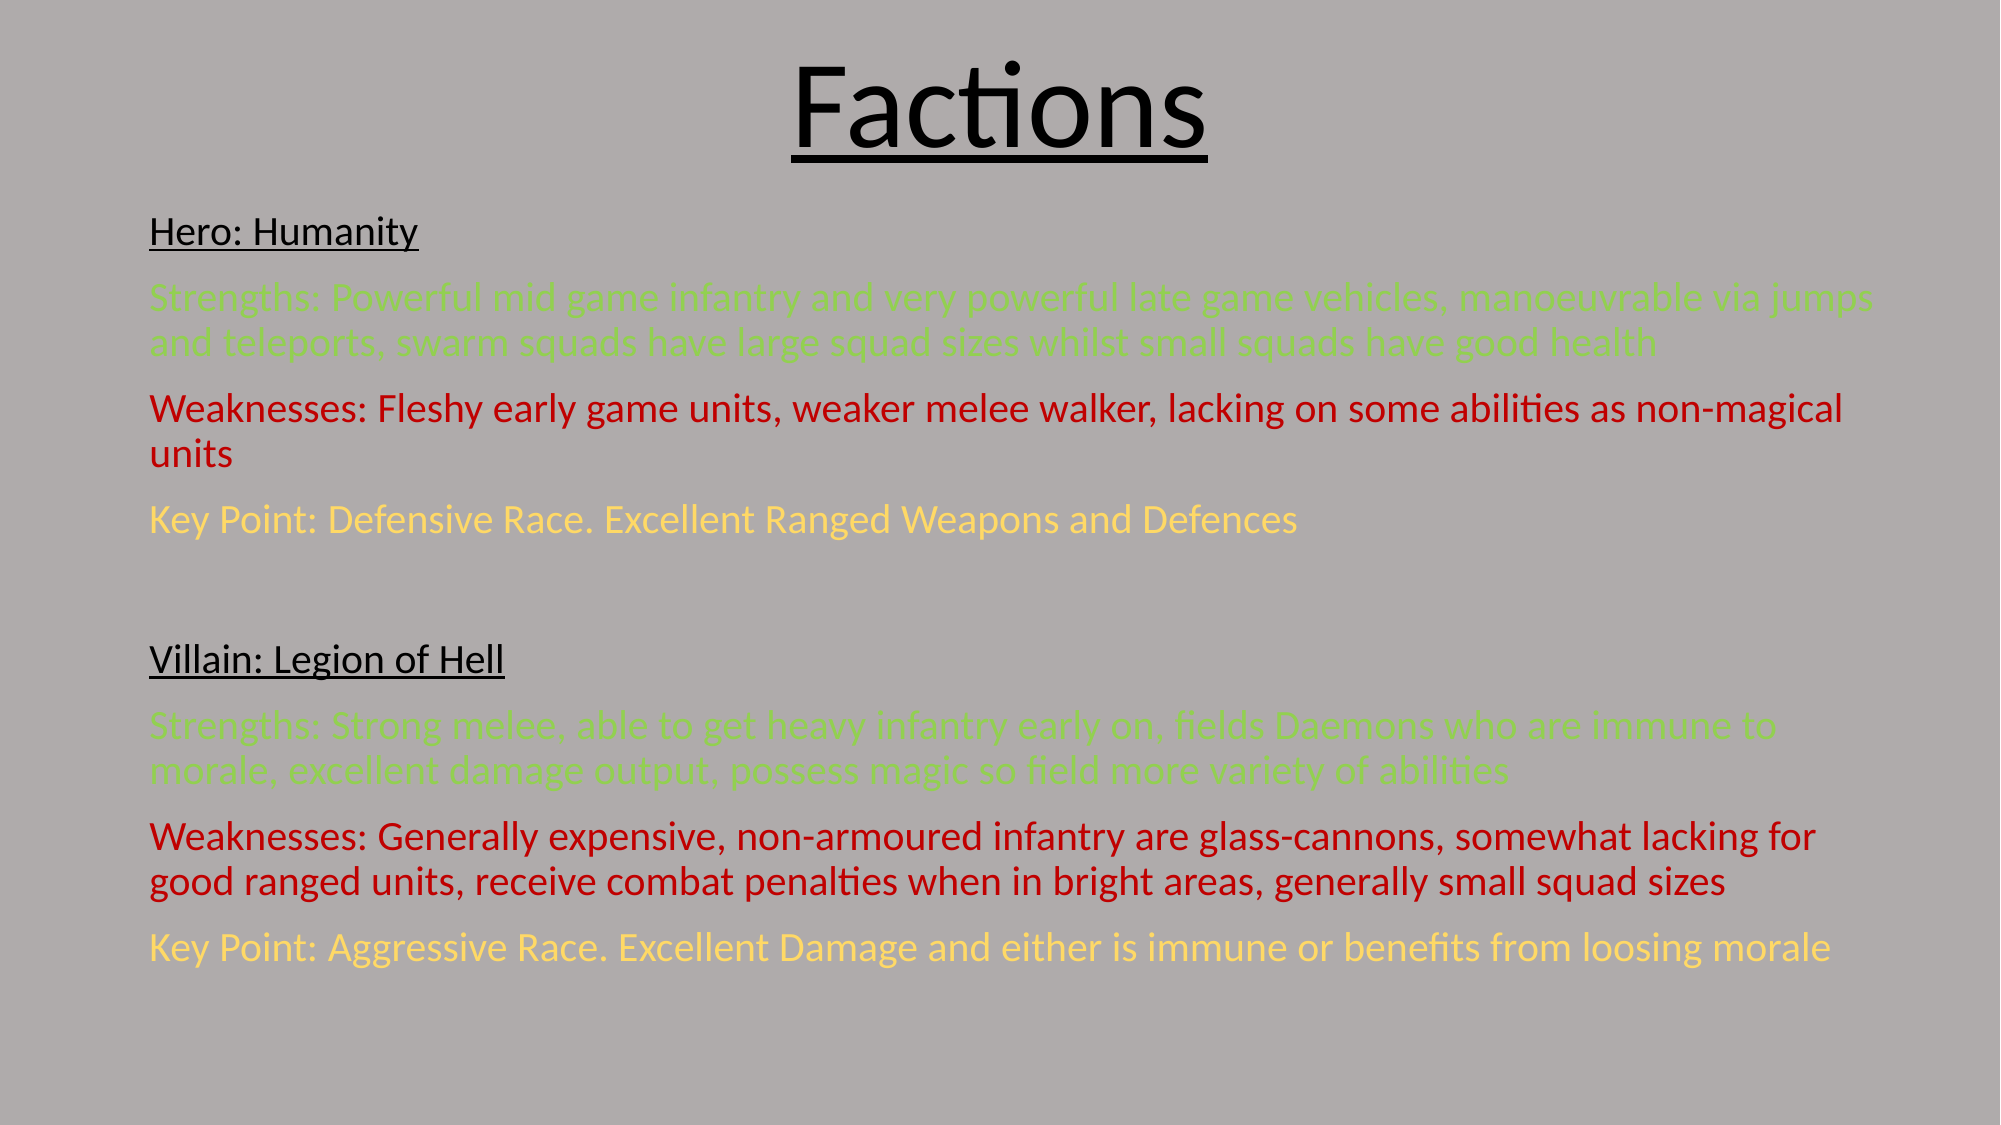

# Factions
Hero: Humanity
Strengths: Powerful mid game infantry and very powerful late game vehicles, manoeuvrable via jumps and teleports, swarm squads have large squad sizes whilst small squads have good health
Weaknesses: Fleshy early game units, weaker melee walker, lacking on some abilities as non-magical units
Key Point: Defensive Race. Excellent Ranged Weapons and Defences

Villain: Legion of Hell
Strengths: Strong melee, able to get heavy infantry early on, fields Daemons who are immune to morale, excellent damage output, possess magic so field more variety of abilities
Weaknesses: Generally expensive, non-armoured infantry are glass-cannons, somewhat lacking for good ranged units, receive combat penalties when in bright areas, generally small squad sizes
Key Point: Aggressive Race. Excellent Damage and either is immune or benefits from loosing morale